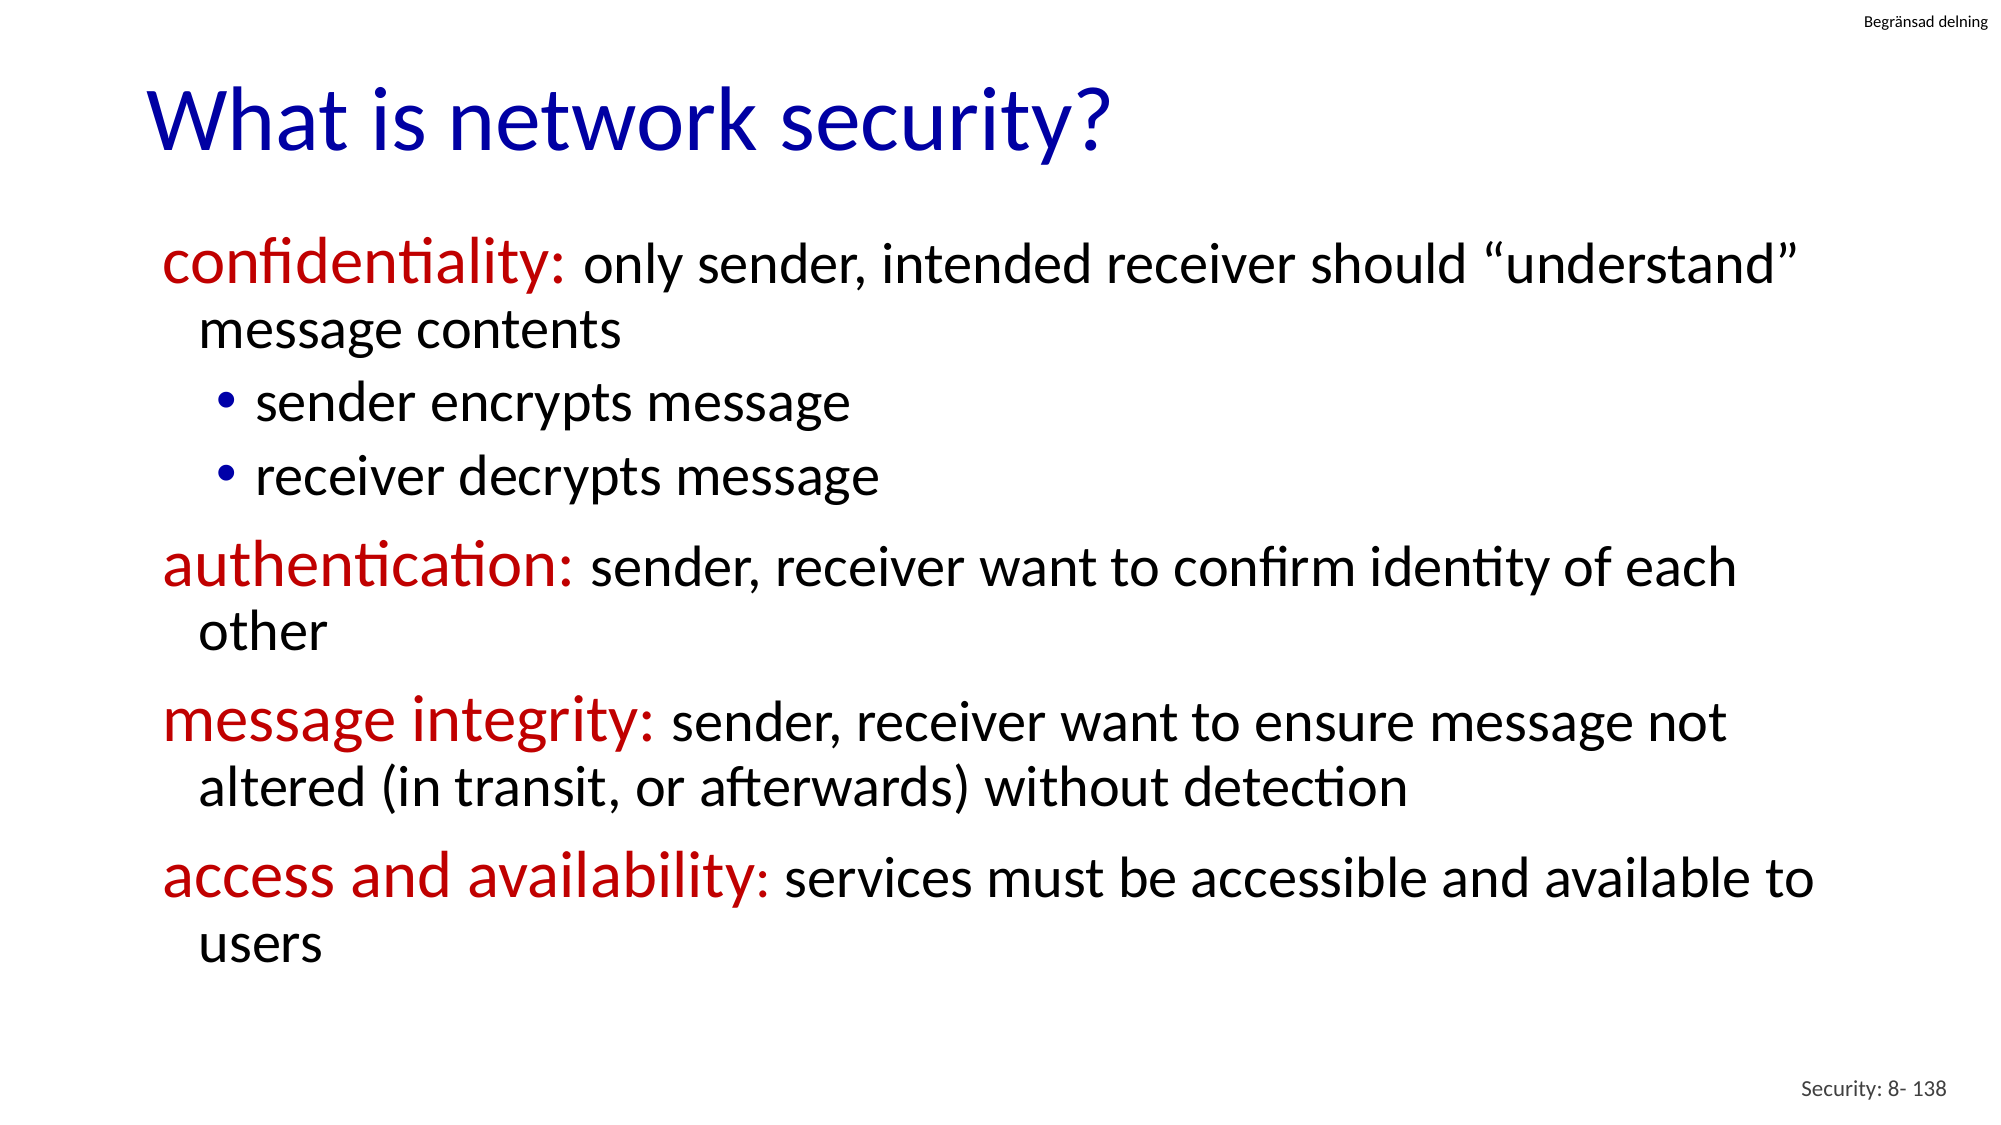

# What is network security?
confidentiality: only sender, intended receiver should “understand” message contents
sender encrypts message
receiver decrypts message
authentication: sender, receiver want to confirm identity of each other
message integrity: sender, receiver want to ensure message not altered (in transit, or afterwards) without detection
access and availability: services must be accessible and available to users
Security: 8- 138